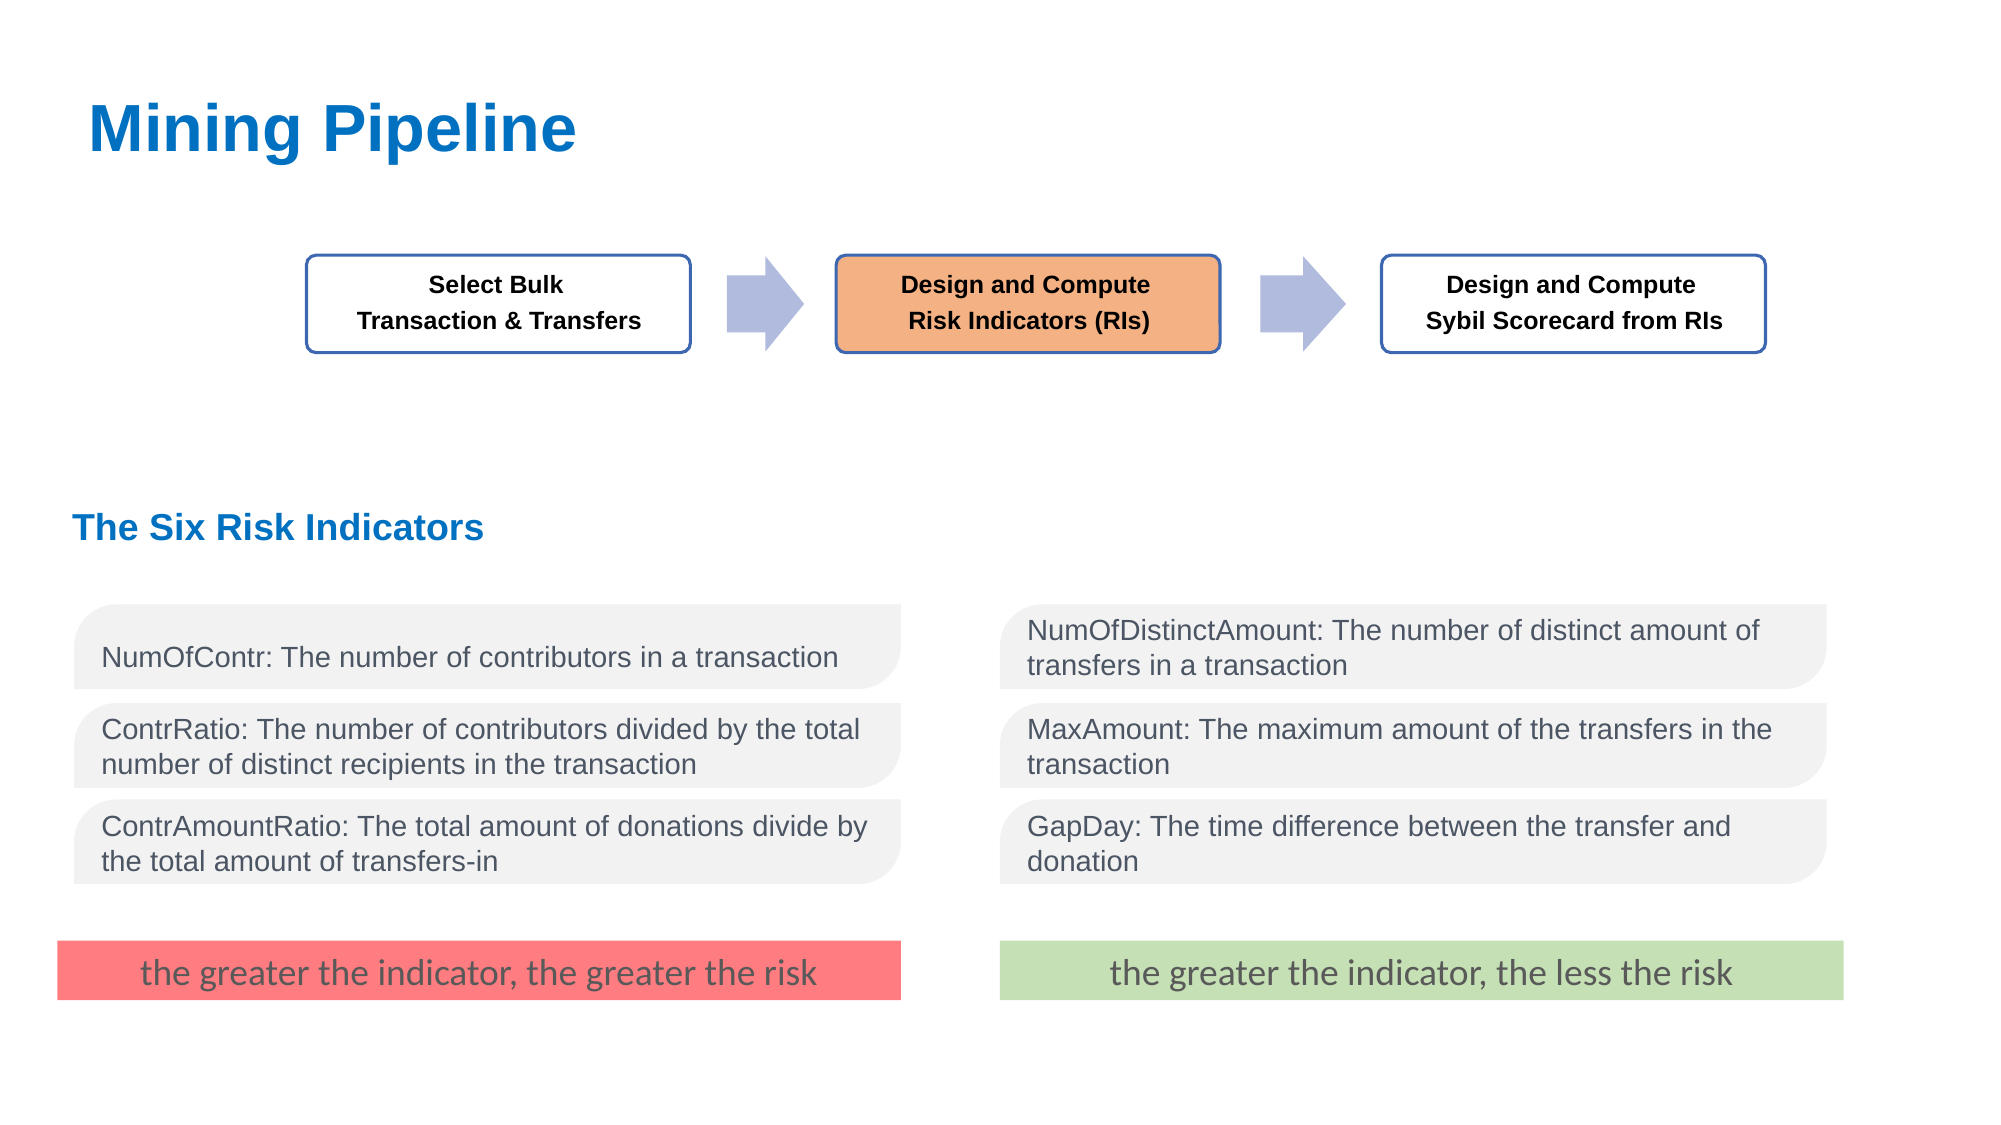

Mining Pipeline
Select Bulk
Transaction & Transfers

Design and Compute
Risk Indicators (RIs)

Design and Compute
Sybil Scorecard from RIs
The Six Risk Indicators
NumOfContr: The number of contributors in a transaction
NumOfDistinctAmount: The number of distinct amount of transfers in a transaction
ContrRatio: The number of contributors divided by the total number of distinct recipients in the transaction
MaxAmount: The maximum amount of the transfers in the transaction
ContrAmountRatio: The total amount of donations divide by the total amount of transfers-in
GapDay: The time difference between the transfer and donation
the greater the indicator, the greater the risk
the greater the indicator, the less the risk